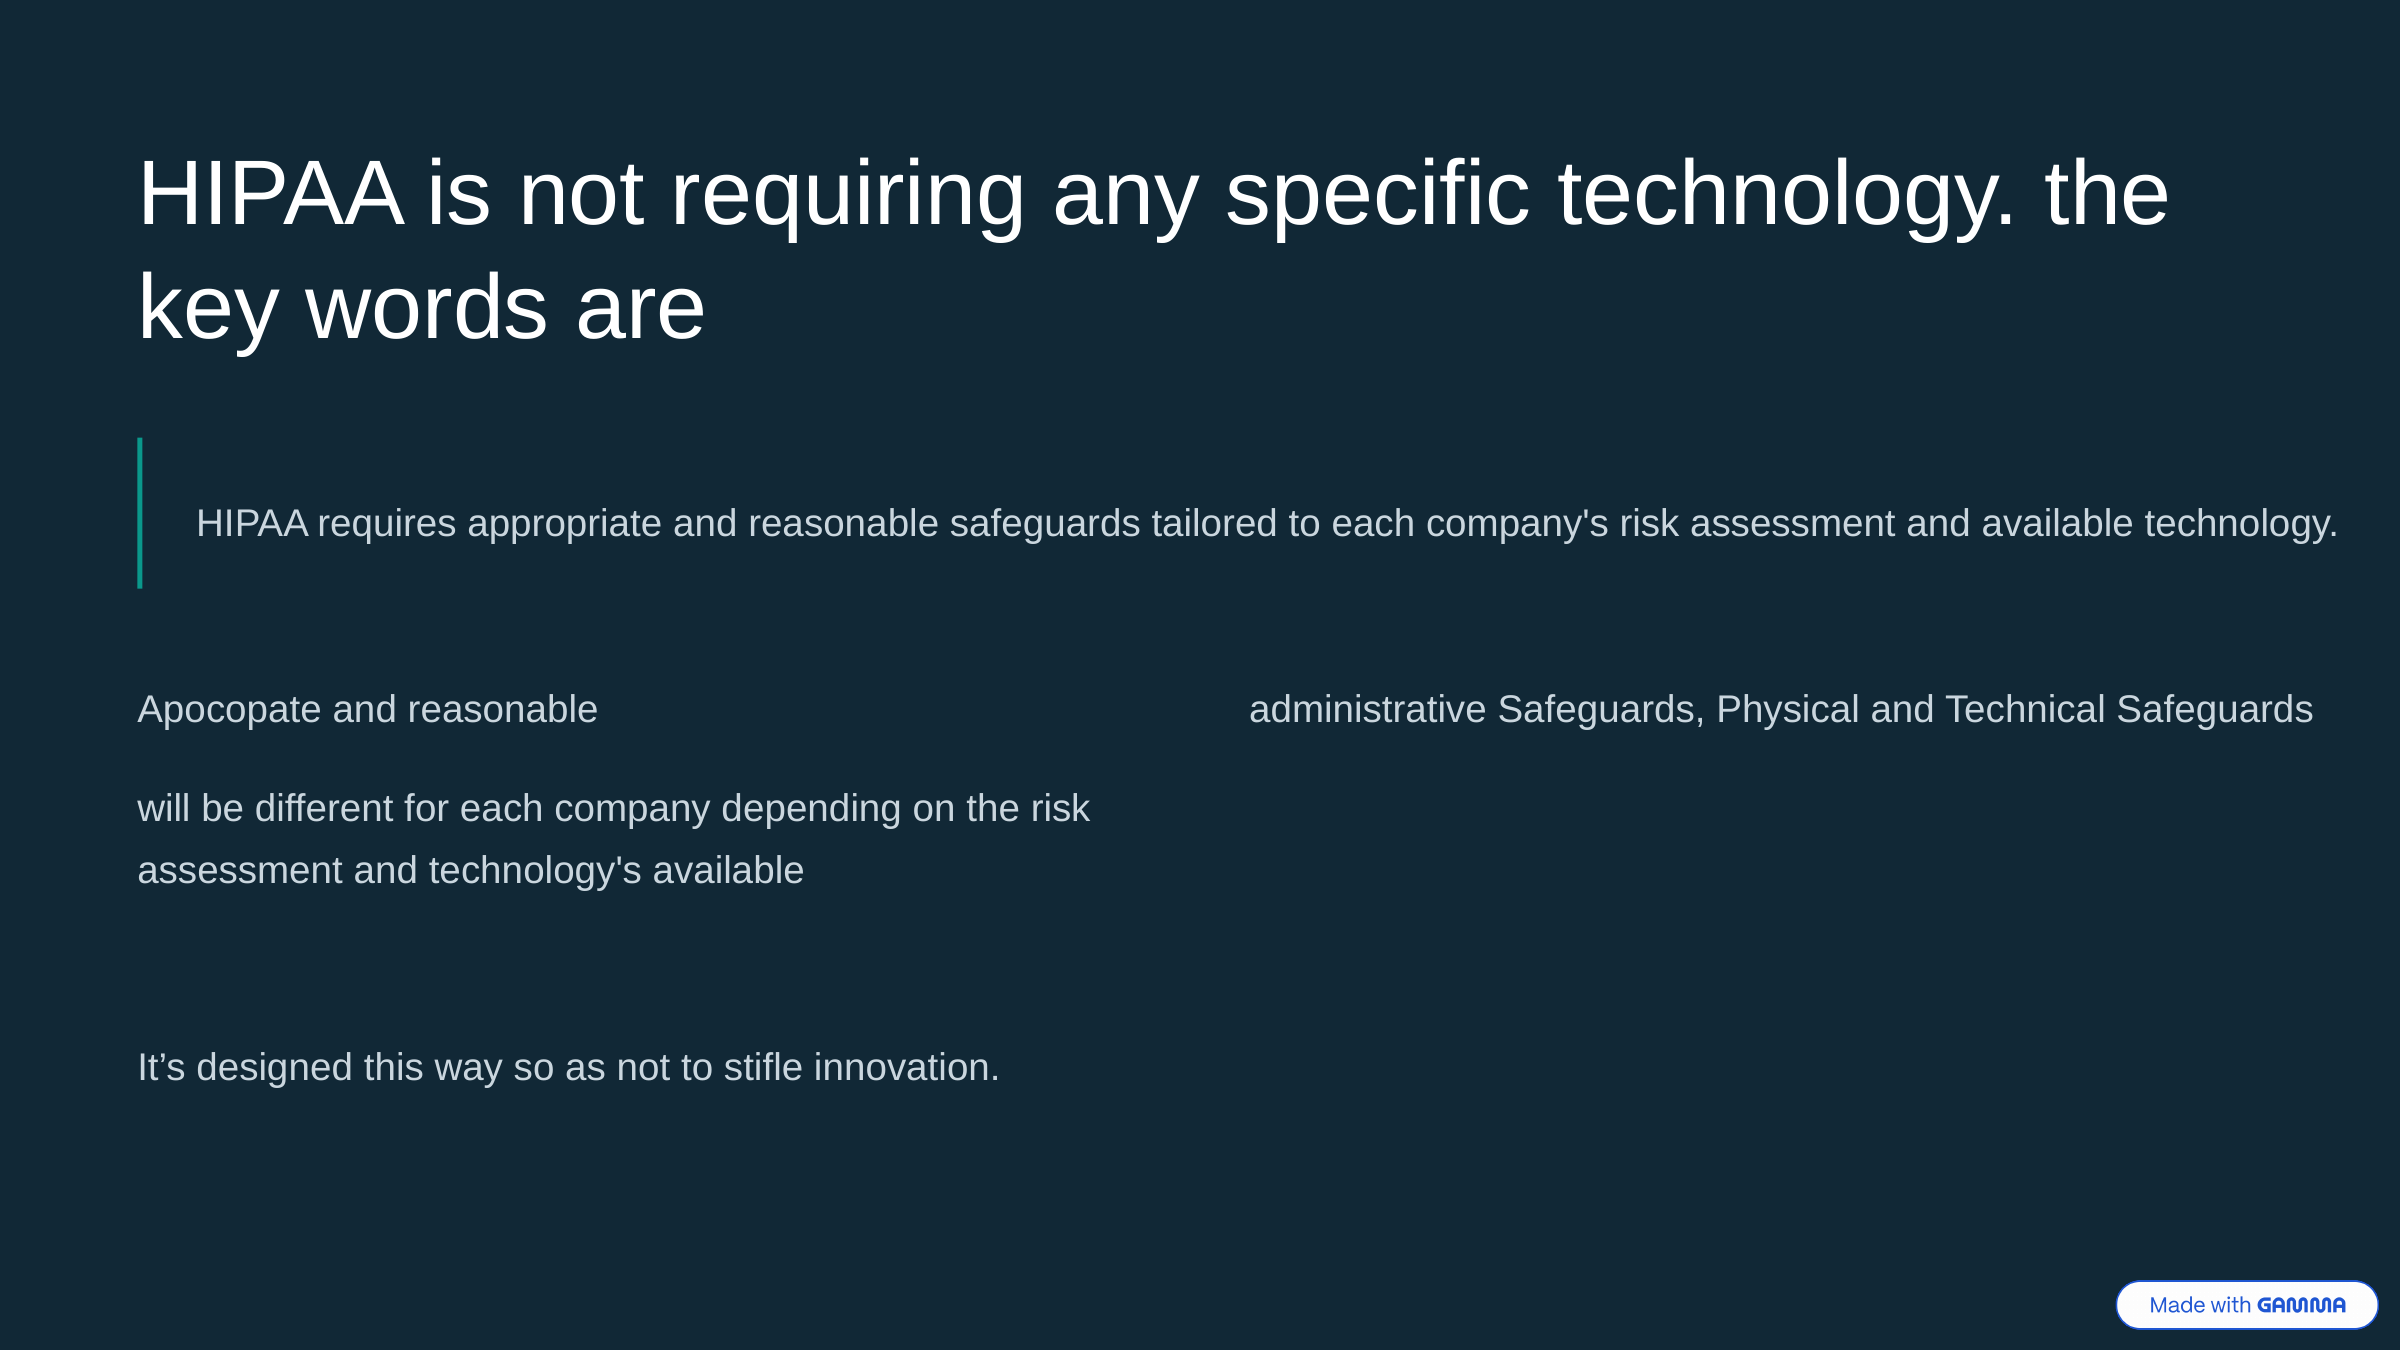

HIPAA is not requiring any specific technology. the key words are

HIPAA requires appropriate and reasonable safeguards tailored to each company's risk assessment and available technology.
Apocopate and reasonable
administrative Safeguards, Physical and Technical Safeguards
will be different for each company depending on the risk assessment and technology's available

It’s designed this way so as not to stifle innovation.